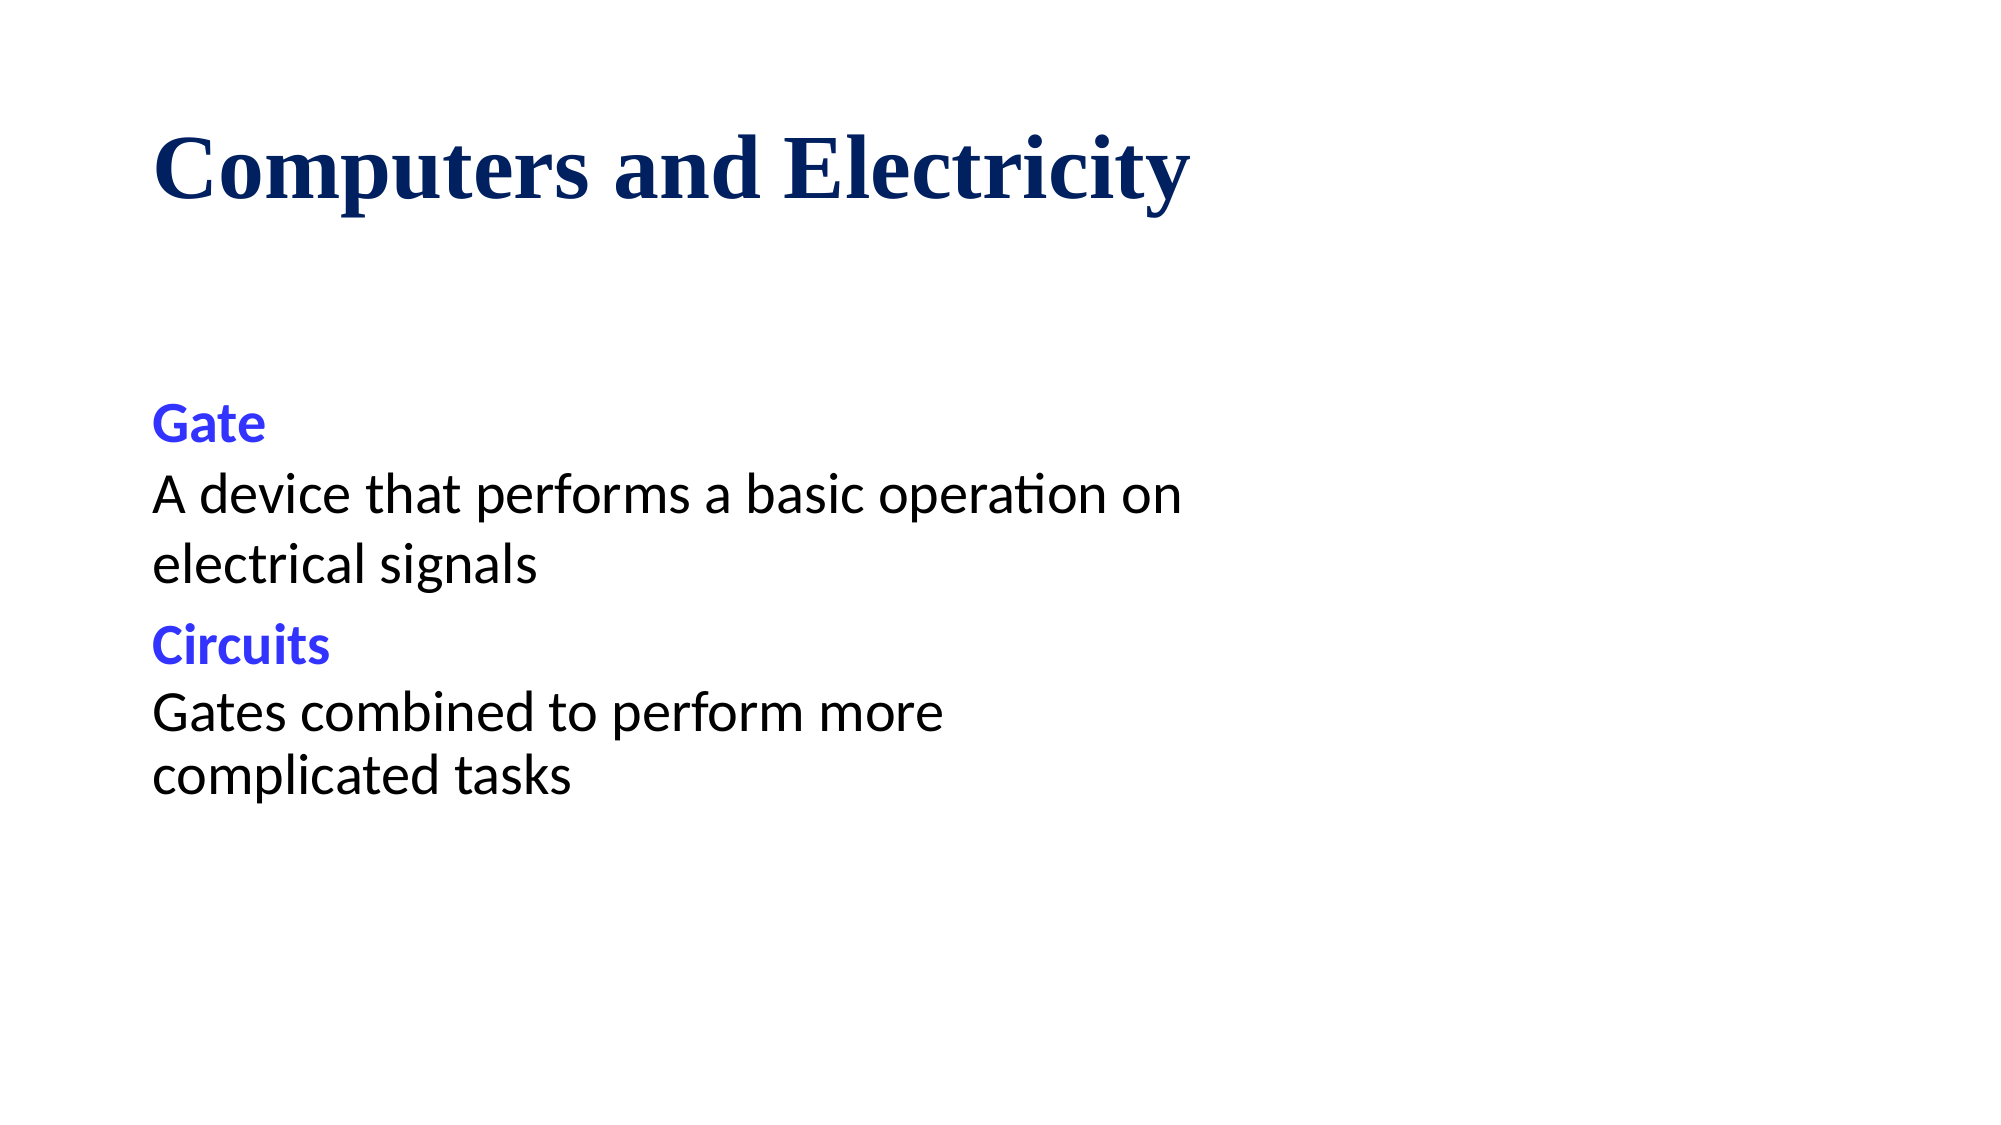

# Computers and Electricity

Gate
A device that performs a basic operation on
electrical signals
Circuits
Gates combined to perform more
complicated tasks